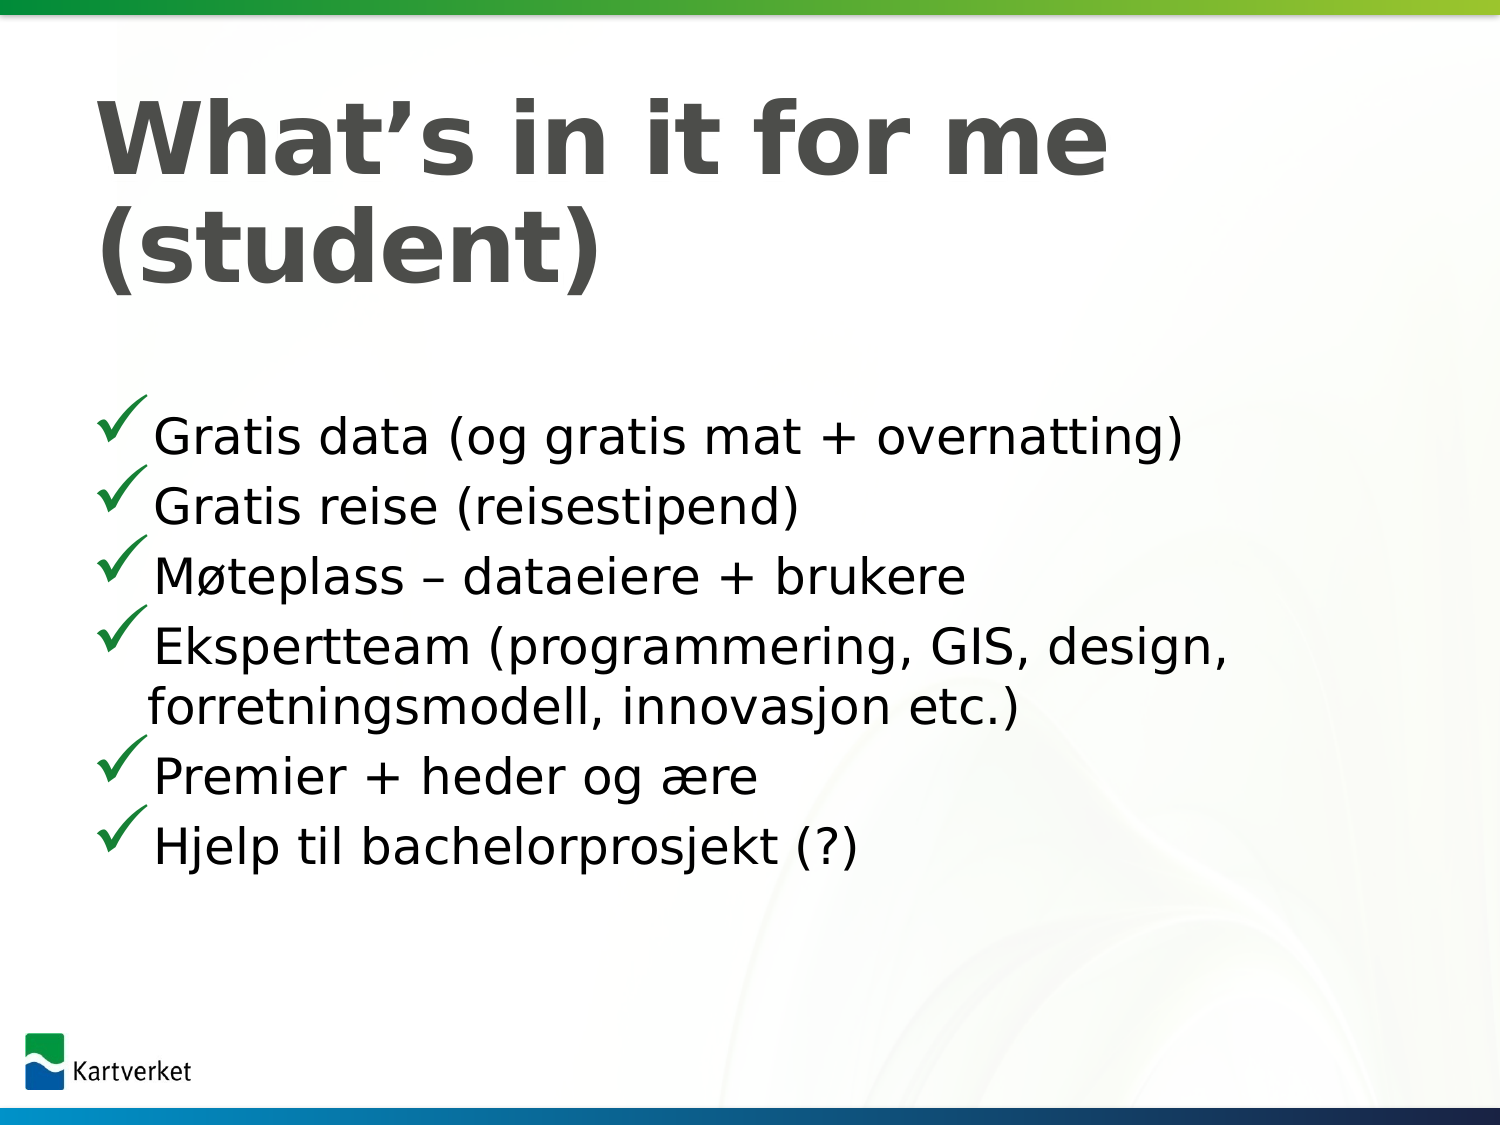

# What’s in it for me (student)
Gratis data (og gratis mat + overnatting)
Gratis reise (reisestipend)
Møteplass – dataeiere + brukere
Ekspertteam (programmering, GIS, design, forretningsmodell, innovasjon etc.)
Premier + heder og ære
Hjelp til bachelorprosjekt (?)